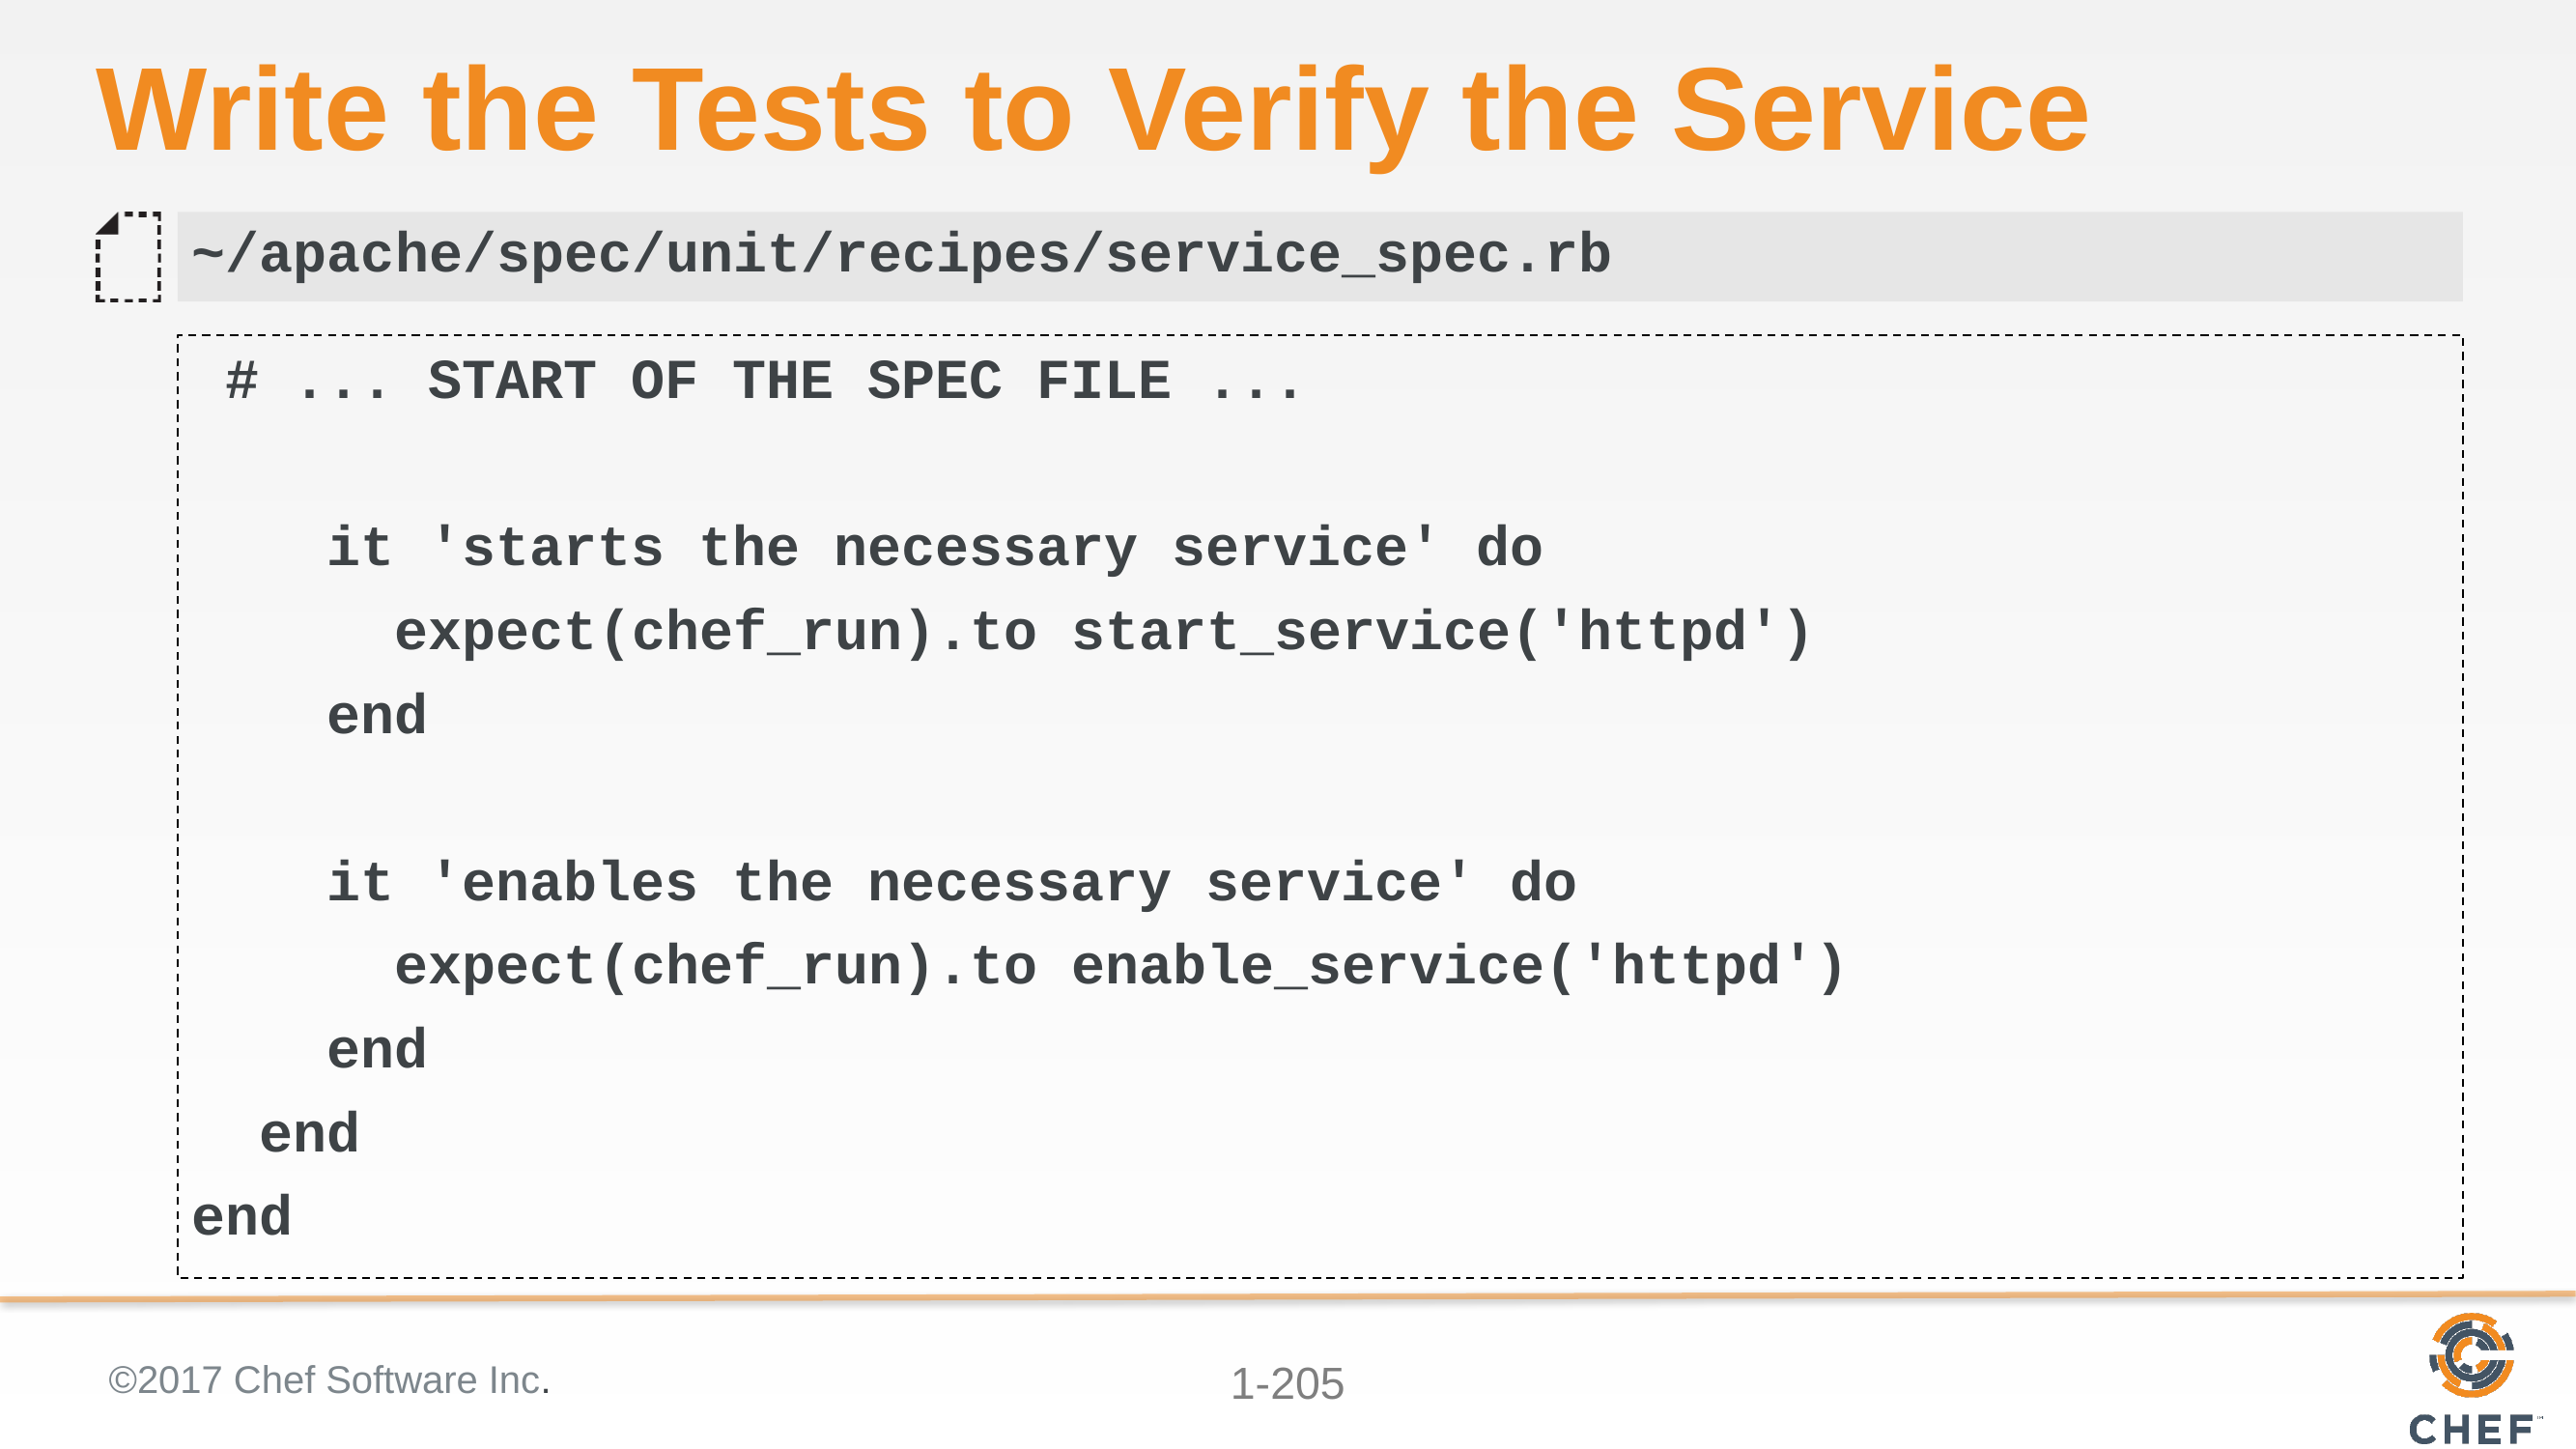

# Write the Tests to Verify the Service
~/apache/spec/unit/recipes/service_spec.rb
 # ... START OF THE SPEC FILE ...

    it 'starts the necessary service' do
      expect(chef_run).to start_service('httpd')
    end

    it 'enables the necessary service' do
      expect(chef_run).to enable_service('httpd')
    end
  end
end